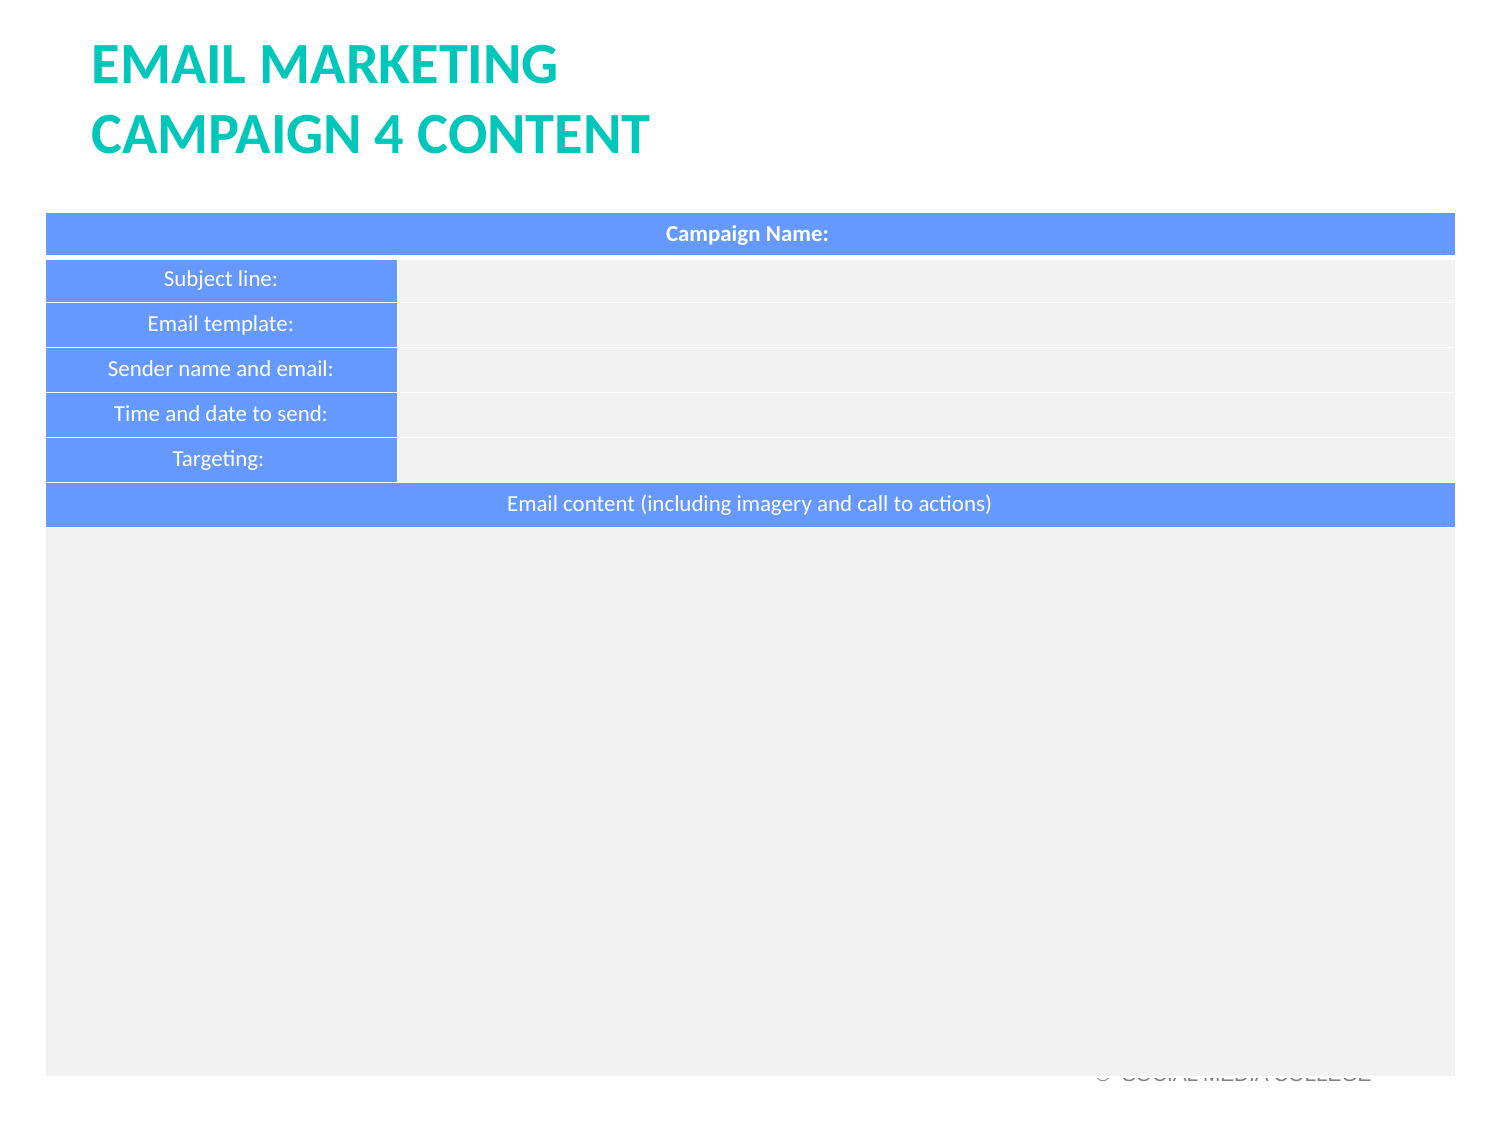

Email marketing
CAMPAIGN 4 CONTENT
| Campaign Name: |  |
| --- | --- |
| Subject line: |  |
| Email template: |  |
| Sender name and email: |  |
| Time and date to send: |  |
| Targeting: |  |
| Email content (including imagery and call to actions) |  |
|  |  |
 ©  SOCIAL MEDIA COLLEGE